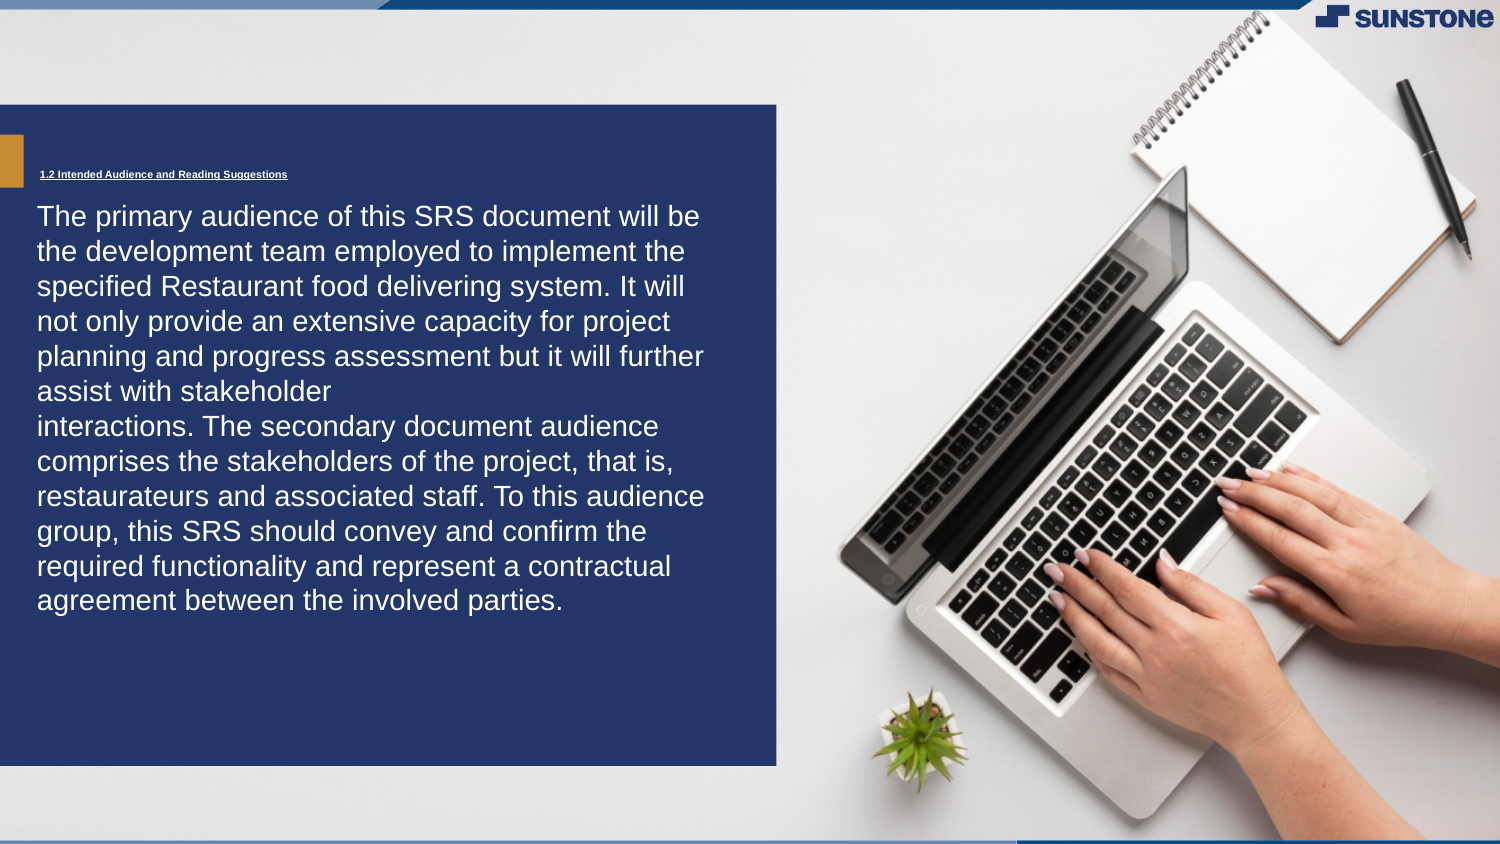

# 1.2 Intended Audience and Reading Suggestions
The primary audience of this SRS document will be the development team employed to implement the specified Restaurant food delivering system. It will not only provide an extensive capacity for project planning and progress assessment but it will further assist with stakeholder
interactions. The secondary document audience comprises the stakeholders of the project, that is, restaurateurs and associated staff. To this audience group, this SRS should convey and confirm the required functionality and represent a contractual agreement between the involved parties.